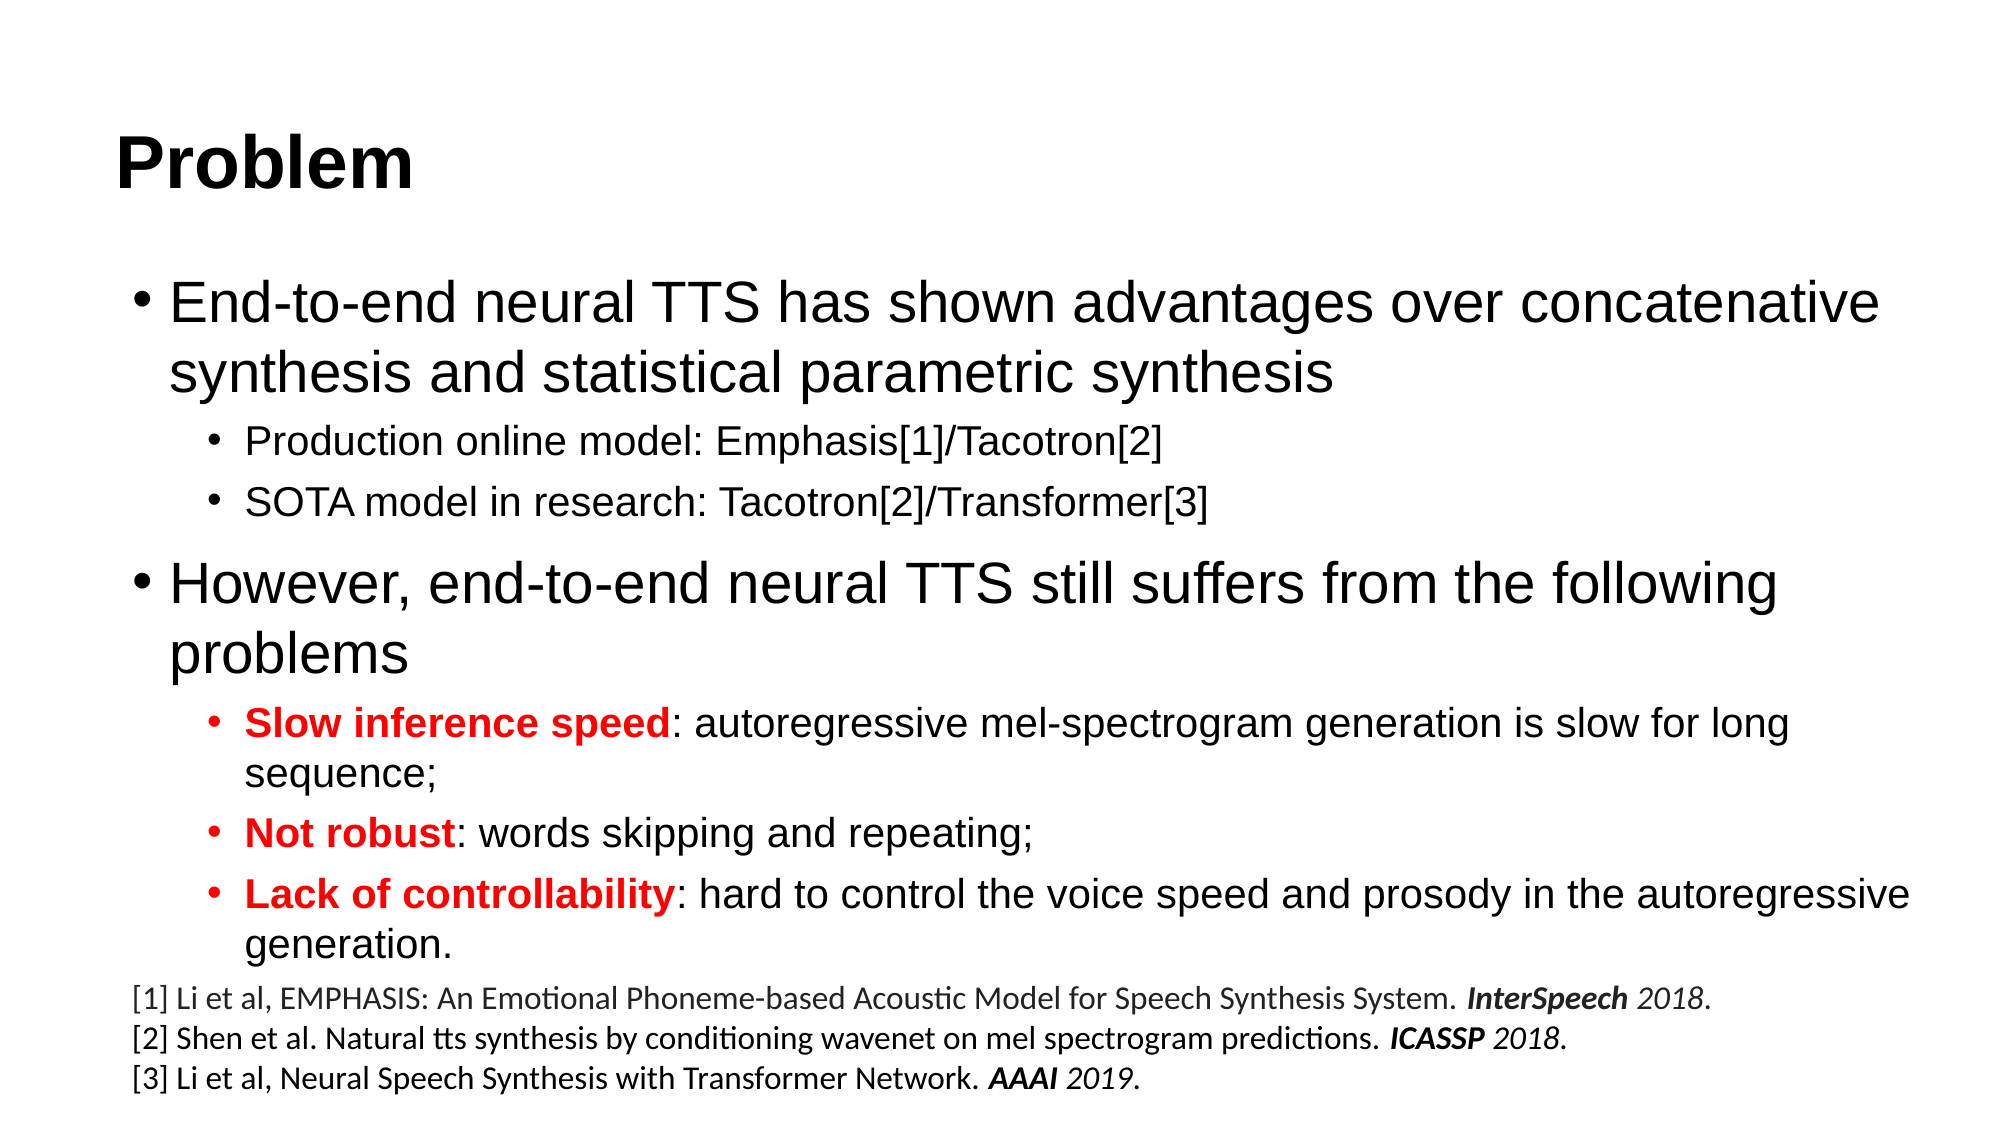

# Problem
End-to-end neural TTS has shown advantages over concatenative synthesis and statistical parametric synthesis
Production online model: Emphasis[1]/Tacotron[2]
SOTA model in research: Tacotron[2]/Transformer[3]
However, end-to-end neural TTS still suffers from the following problems
Slow inference speed: autoregressive mel-spectrogram generation is slow for long sequence;
Not robust: words skipping and repeating;
Lack of controllability: hard to control the voice speed and prosody in the autoregressive generation.

[1] Li et al, EMPHASIS: An Emotional Phoneme-based Acoustic Model for Speech Synthesis System. InterSpeech 2018.
[2] Shen et al. Natural tts synthesis by conditioning wavenet on mel spectrogram predictions. ICASSP 2018.
[3] Li et al, Neural Speech Synthesis with Transformer Network. AAAI 2019.